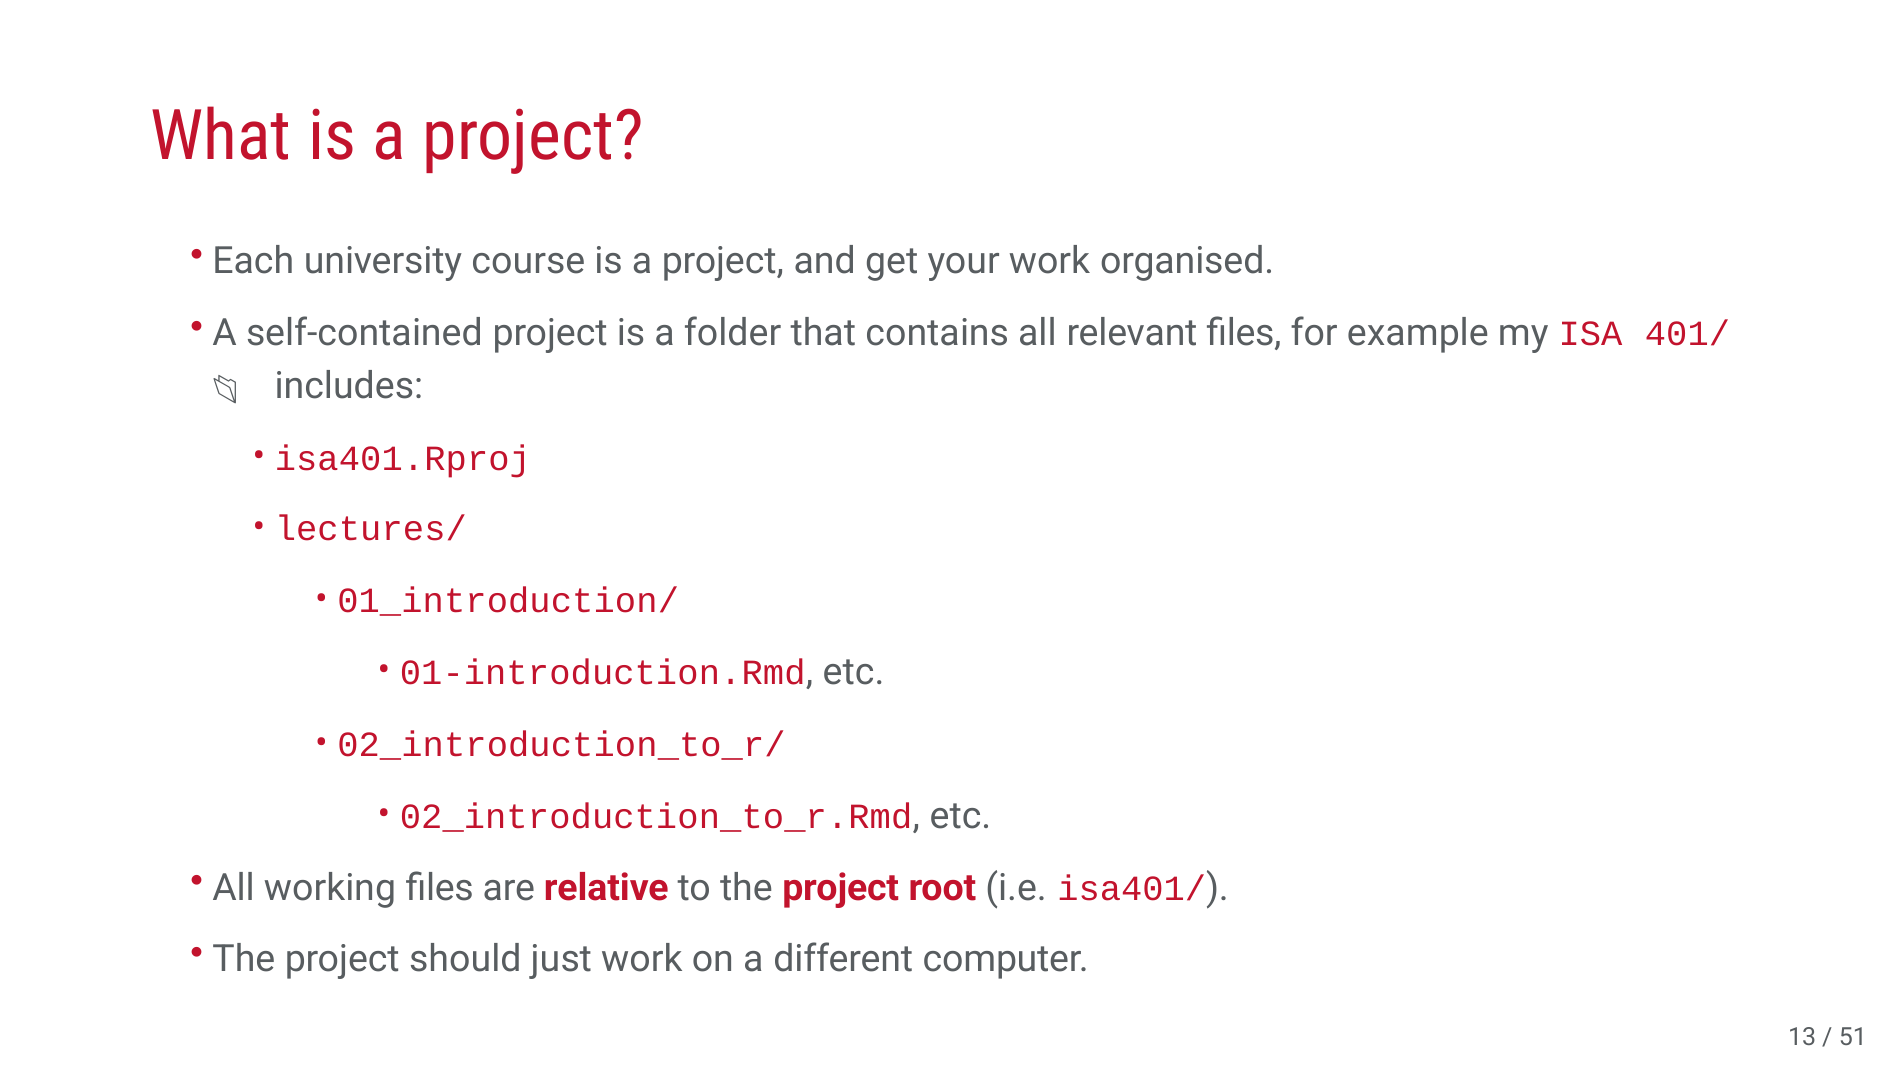

# What is a project?
Each university course is a project, and get your work organised.
A self-contained project is a folder that contains all relevant files, for example my ISA 401/
📂 includes:
isa401.Rproj
lectures/
01_introduction/
01-introduction.Rmd, etc.
02_introduction_to_r/
02_introduction_to_r.Rmd, etc.
All working files are relative to the project root (i.e. isa401/).
The project should just work on a different computer.

13 / 51